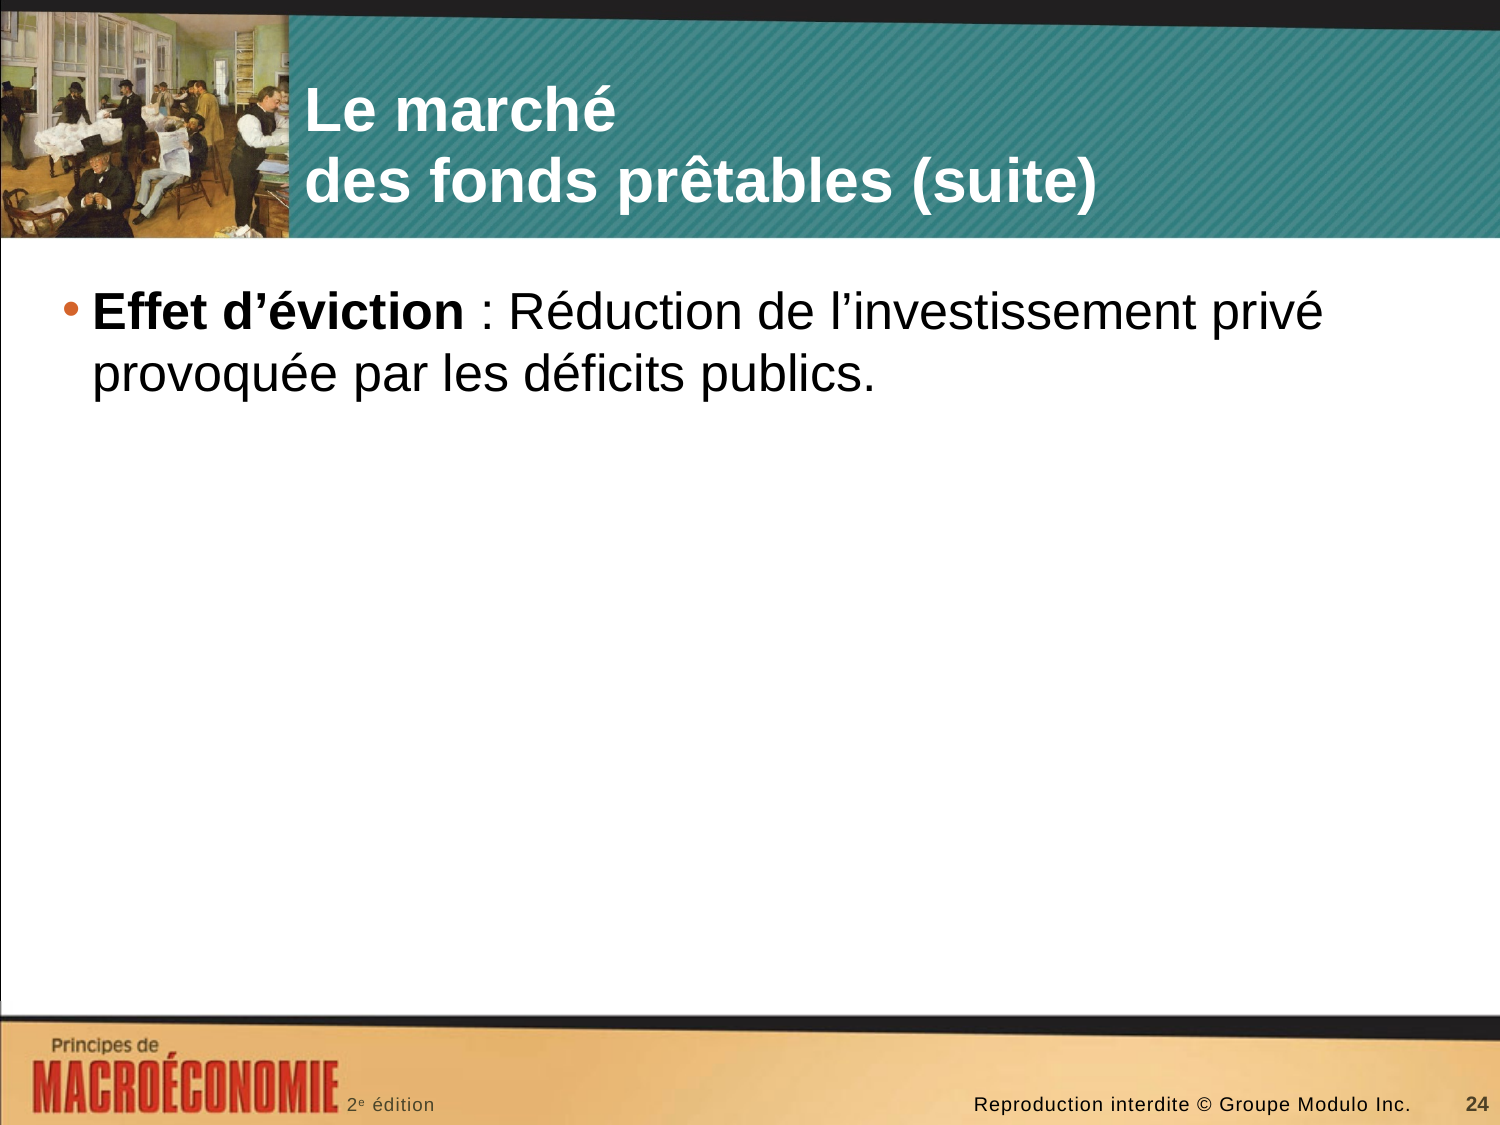

# Le marché des fonds prêtables (suite)
Effet d’éviction : Réduction de l’investissement privé provoquée par les déficits publics.

24